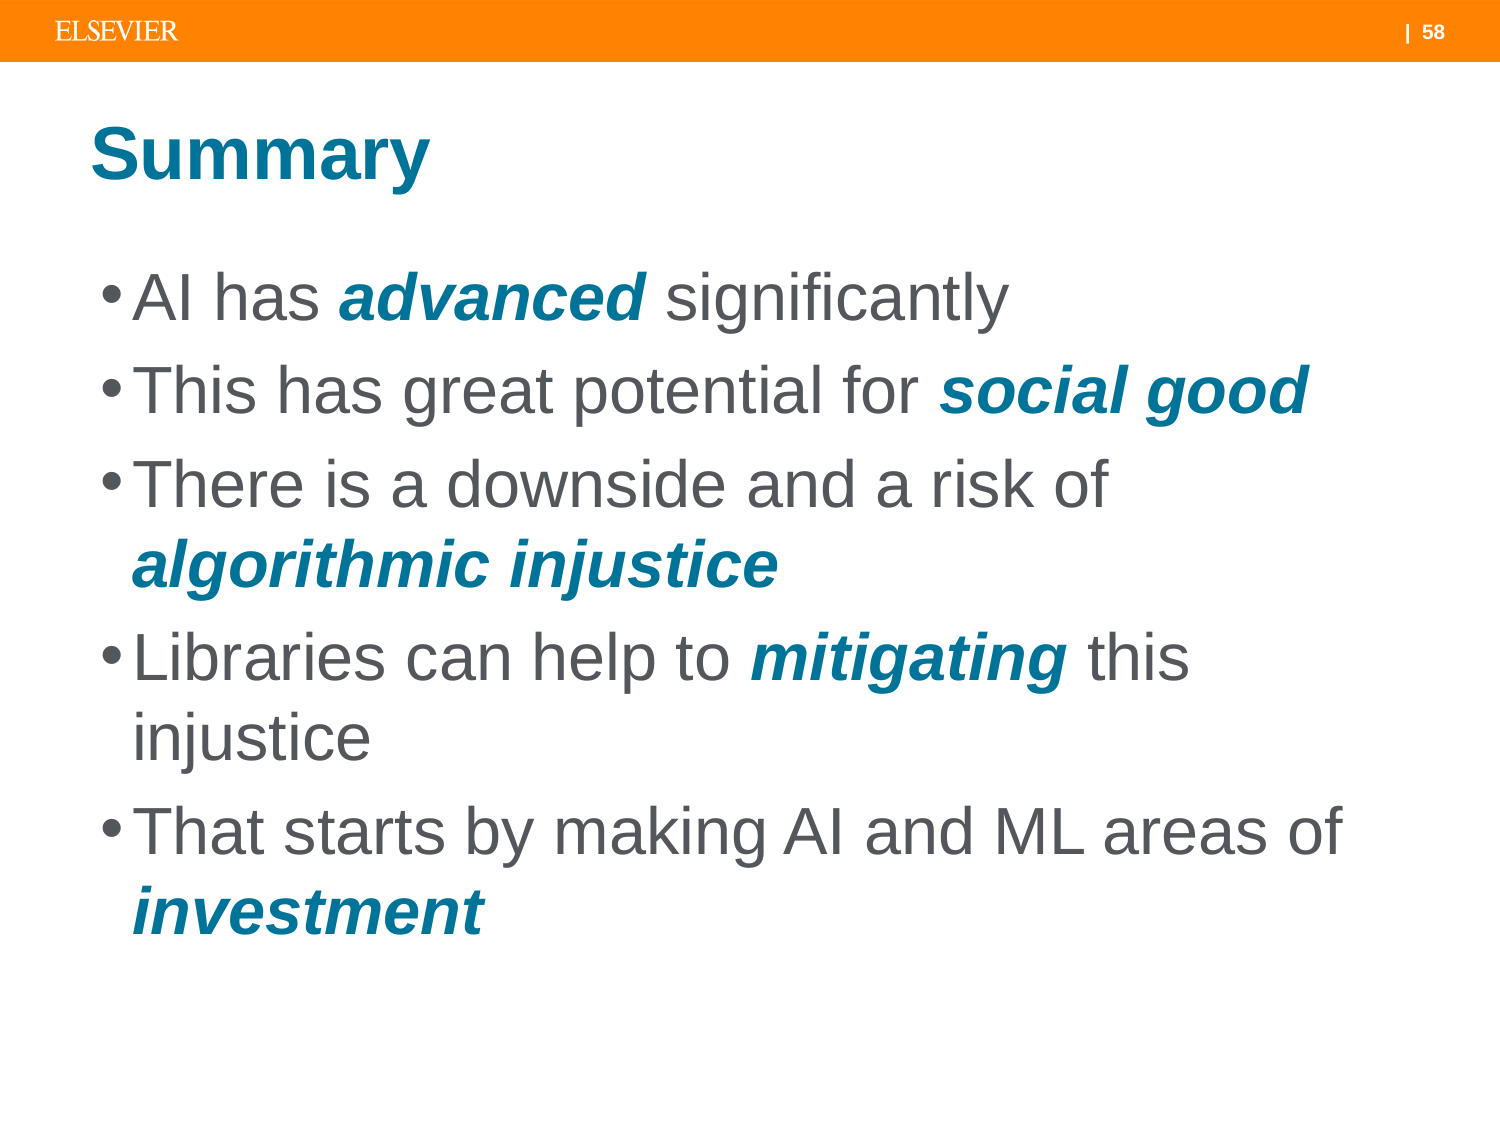

# Summary
AI has advanced significantly
This has great potential for social good
There is a downside and a risk of algorithmic injustice
Libraries can help to mitigating this injustice
That starts by making AI and ML areas of investment